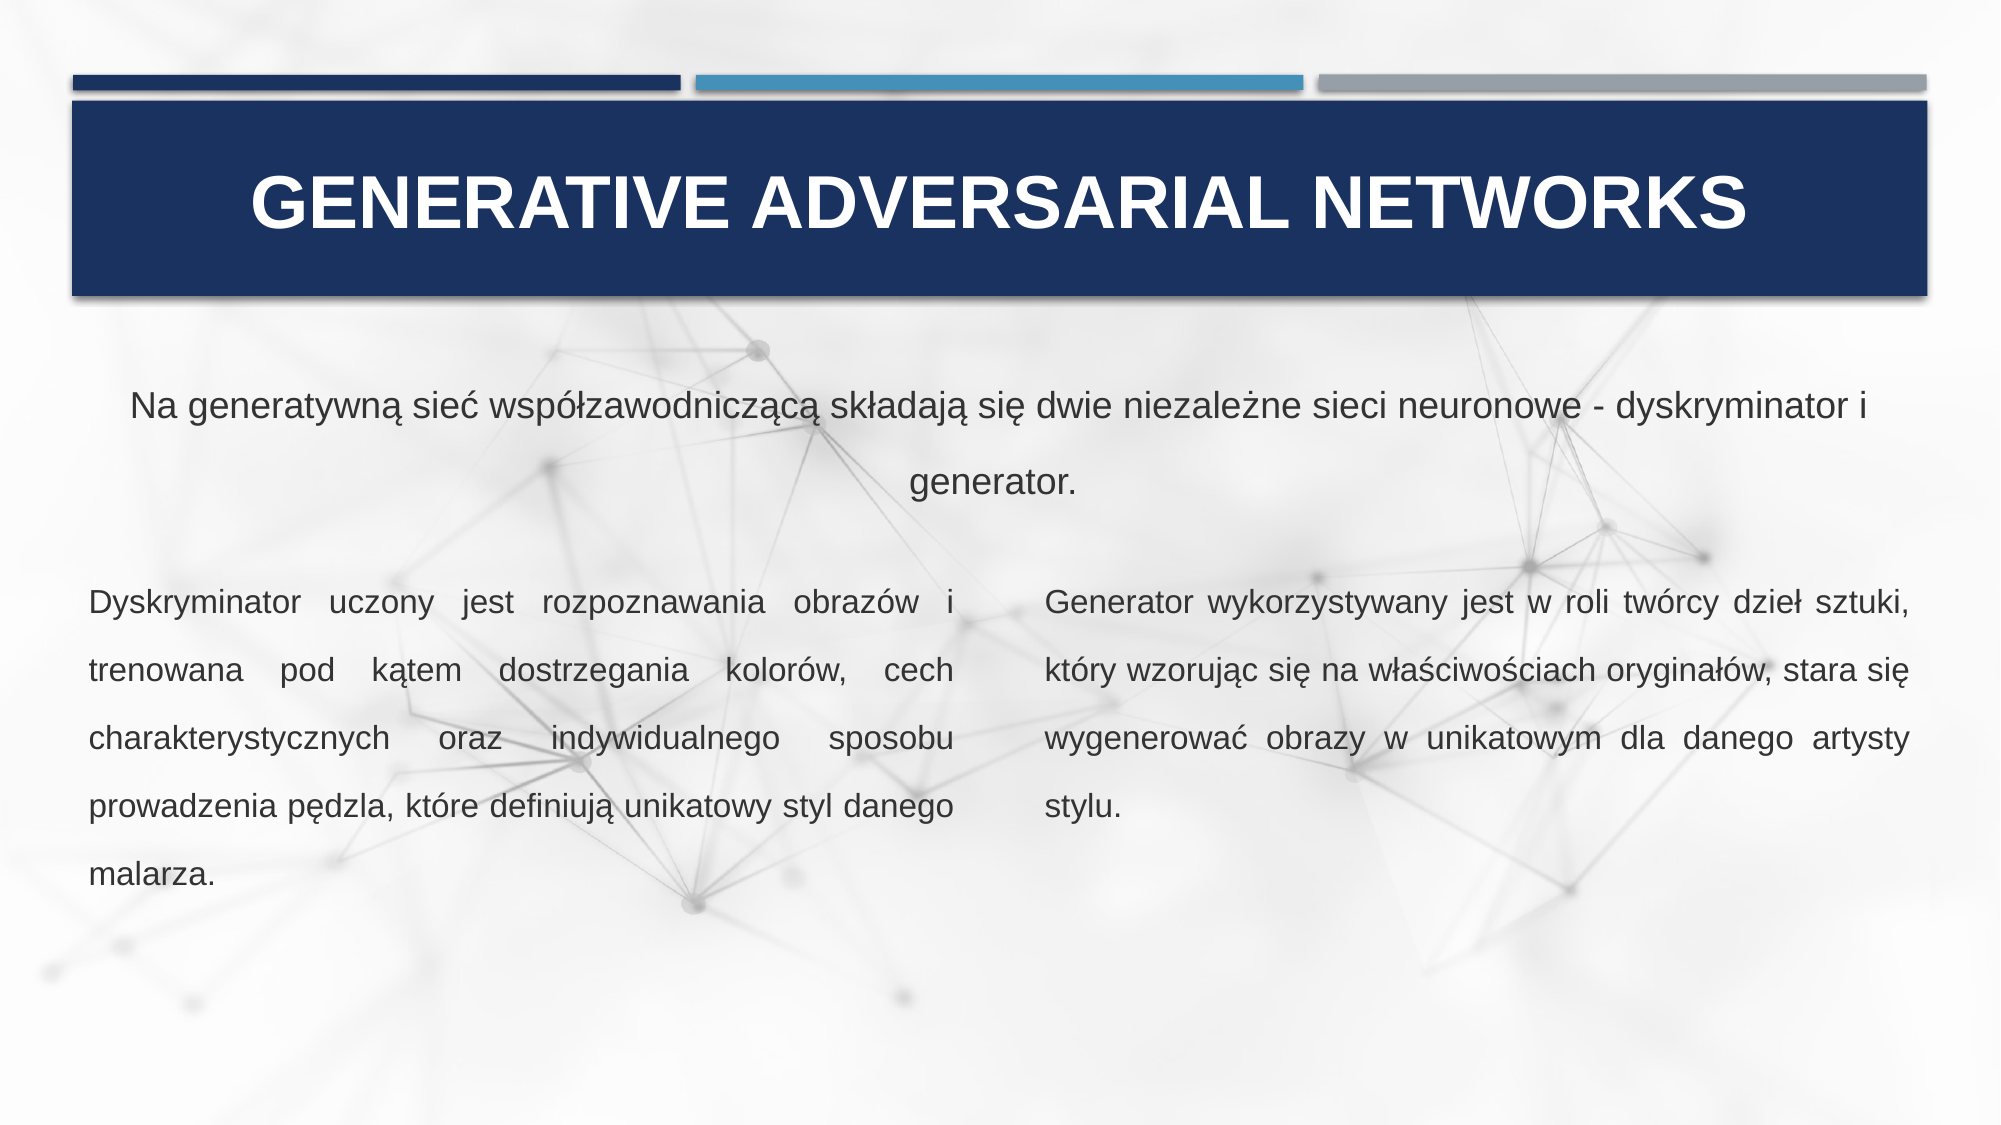

# Generative adversarial networks
Na generatywną sieć współzawodniczącą składają się dwie niezależne sieci neuronowe - dyskryminator i generator.
Dyskryminator uczony jest rozpoznawania obrazów i trenowana pod kątem dostrzegania kolorów, cech charakterystycznych oraz indywidualnego sposobu prowadzenia pędzla, które definiują unikatowy styl danego malarza.
Generator wykorzystywany jest w roli twórcy dzieł sztuki, który wzorując się na właściwościach oryginałów, stara się wygenerować obrazy w unikatowym dla danego artysty stylu.